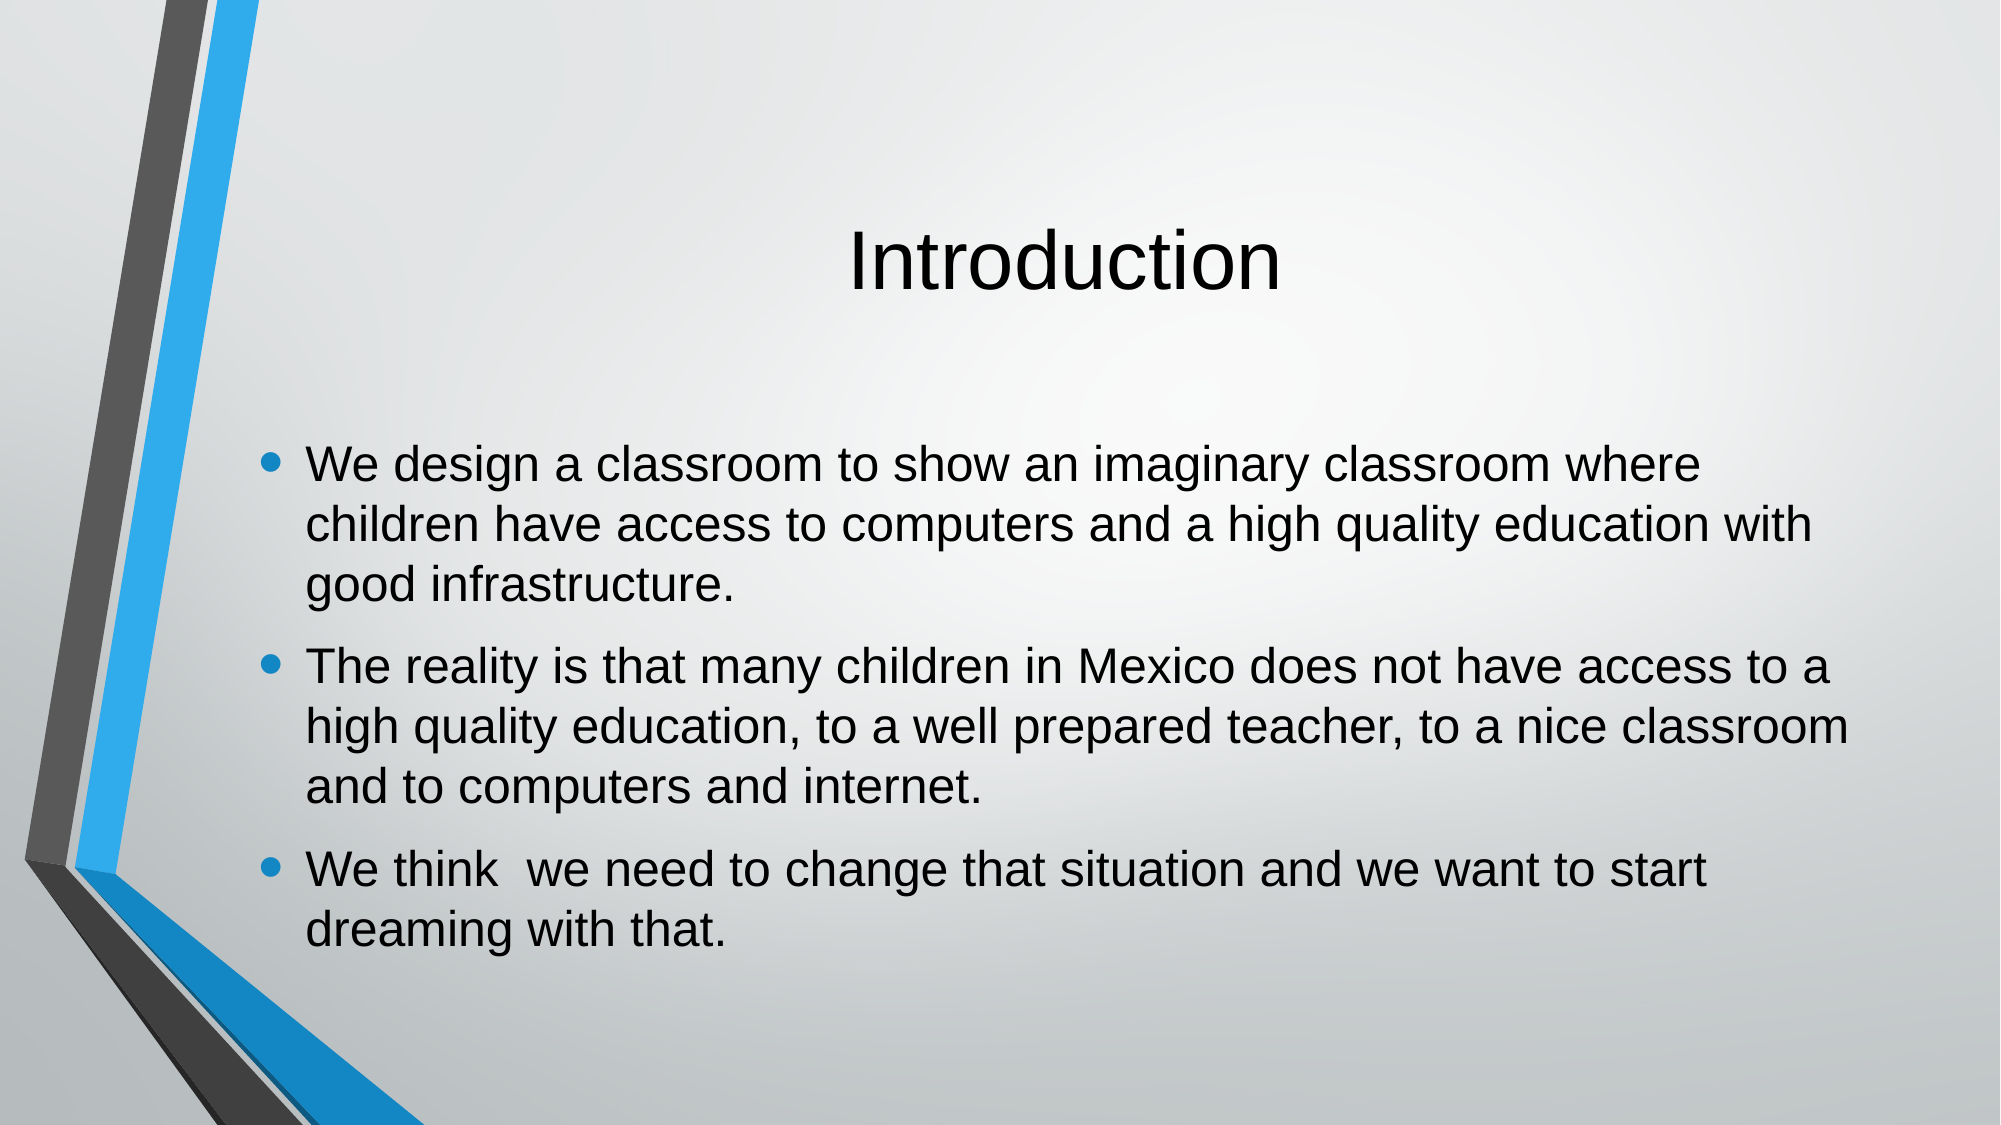

# Introduction
We design a classroom to show an imaginary classroom where children have access to computers and a high quality education with good infrastructure.
The reality is that many children in Mexico does not have access to a high quality education, to a well prepared teacher, to a nice classroom and to computers and internet.
We think  we need to change that situation and we want to start dreaming with that.